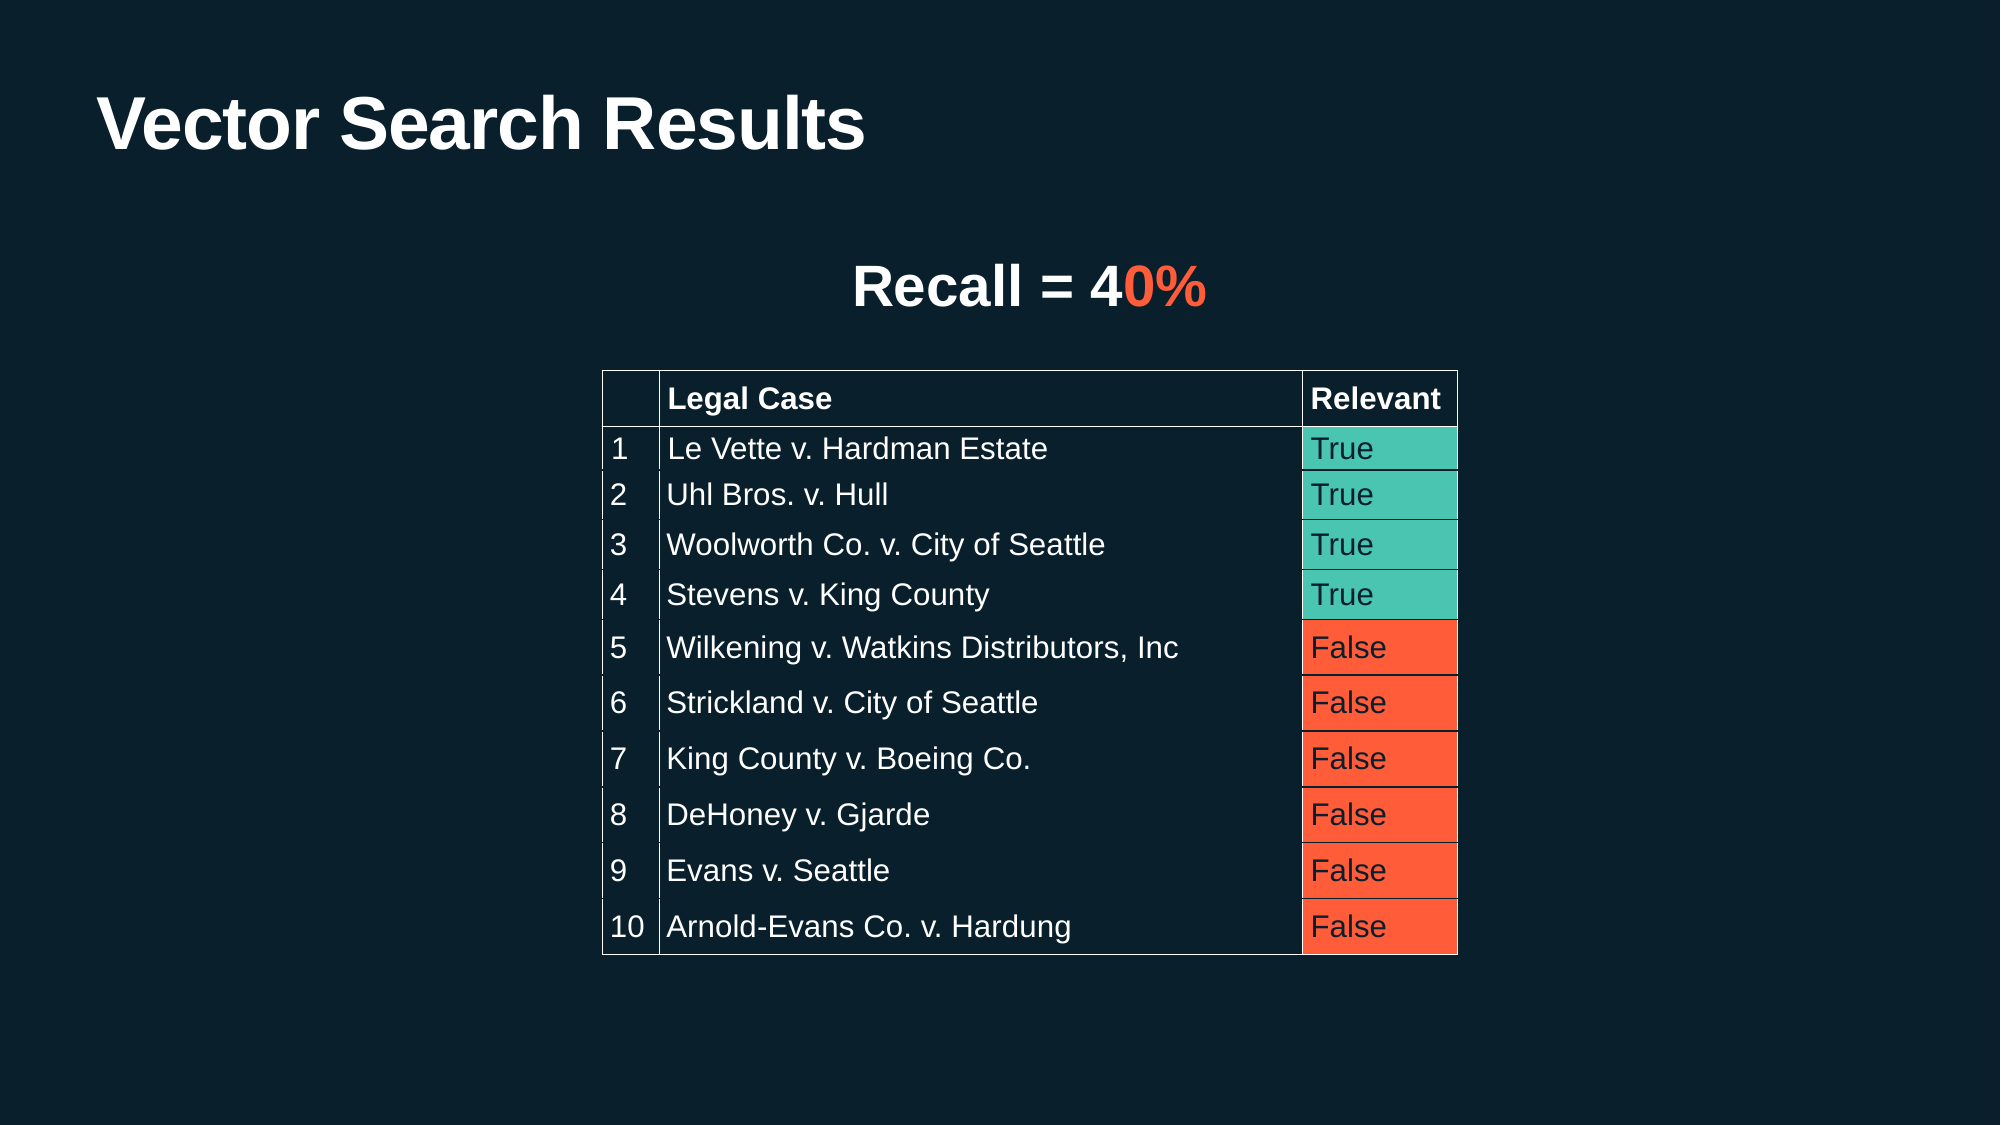

# Vector Search Results
Recall = 40%
|  | Legal Case | Relevant |
| --- | --- | --- |
| 1 | Le Vette v. Hardman Estate | True |
| 2 | Uhl Bros. v. Hull | True |
| 3 | Woolworth Co. v. City of Seattle | True |
| 4 | Stevens v. King County | True |
| 5 | Wilkening v. Watkins Distributors, Inc | False |
| 6 | Strickland v. City of Seattle | False |
| 7 | King County v. Boeing Co. | False |
| 8 | DeHoney v. Gjarde | False |
| 9 | Evans v. Seattle | False |
| 10 | Arnold-Evans Co. v. Hardung | False |